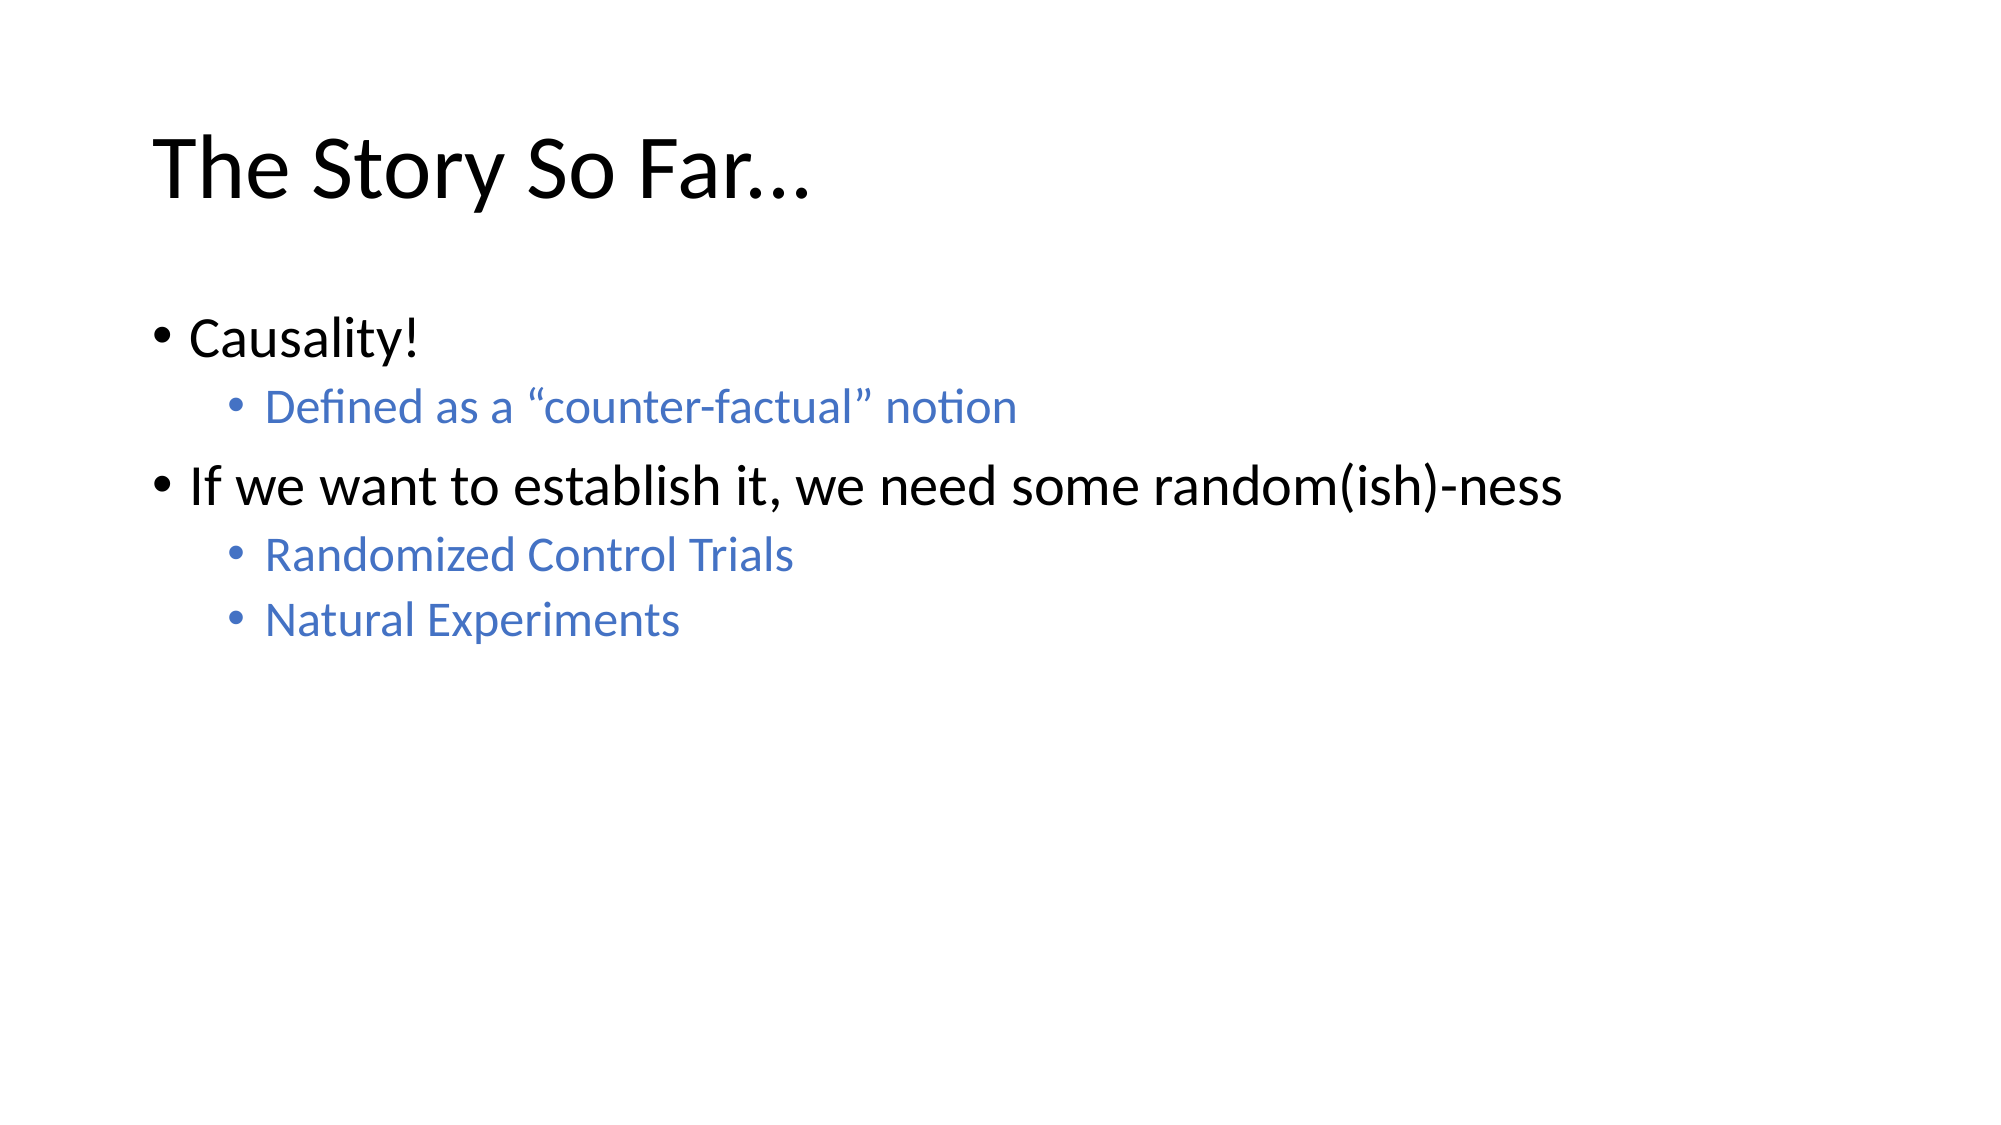

# The Story So Far...
Causality!
Defined as a “counter-factual” notion
If we want to establish it, we need some random(ish)-ness
Randomized Control Trials
Natural Experiments